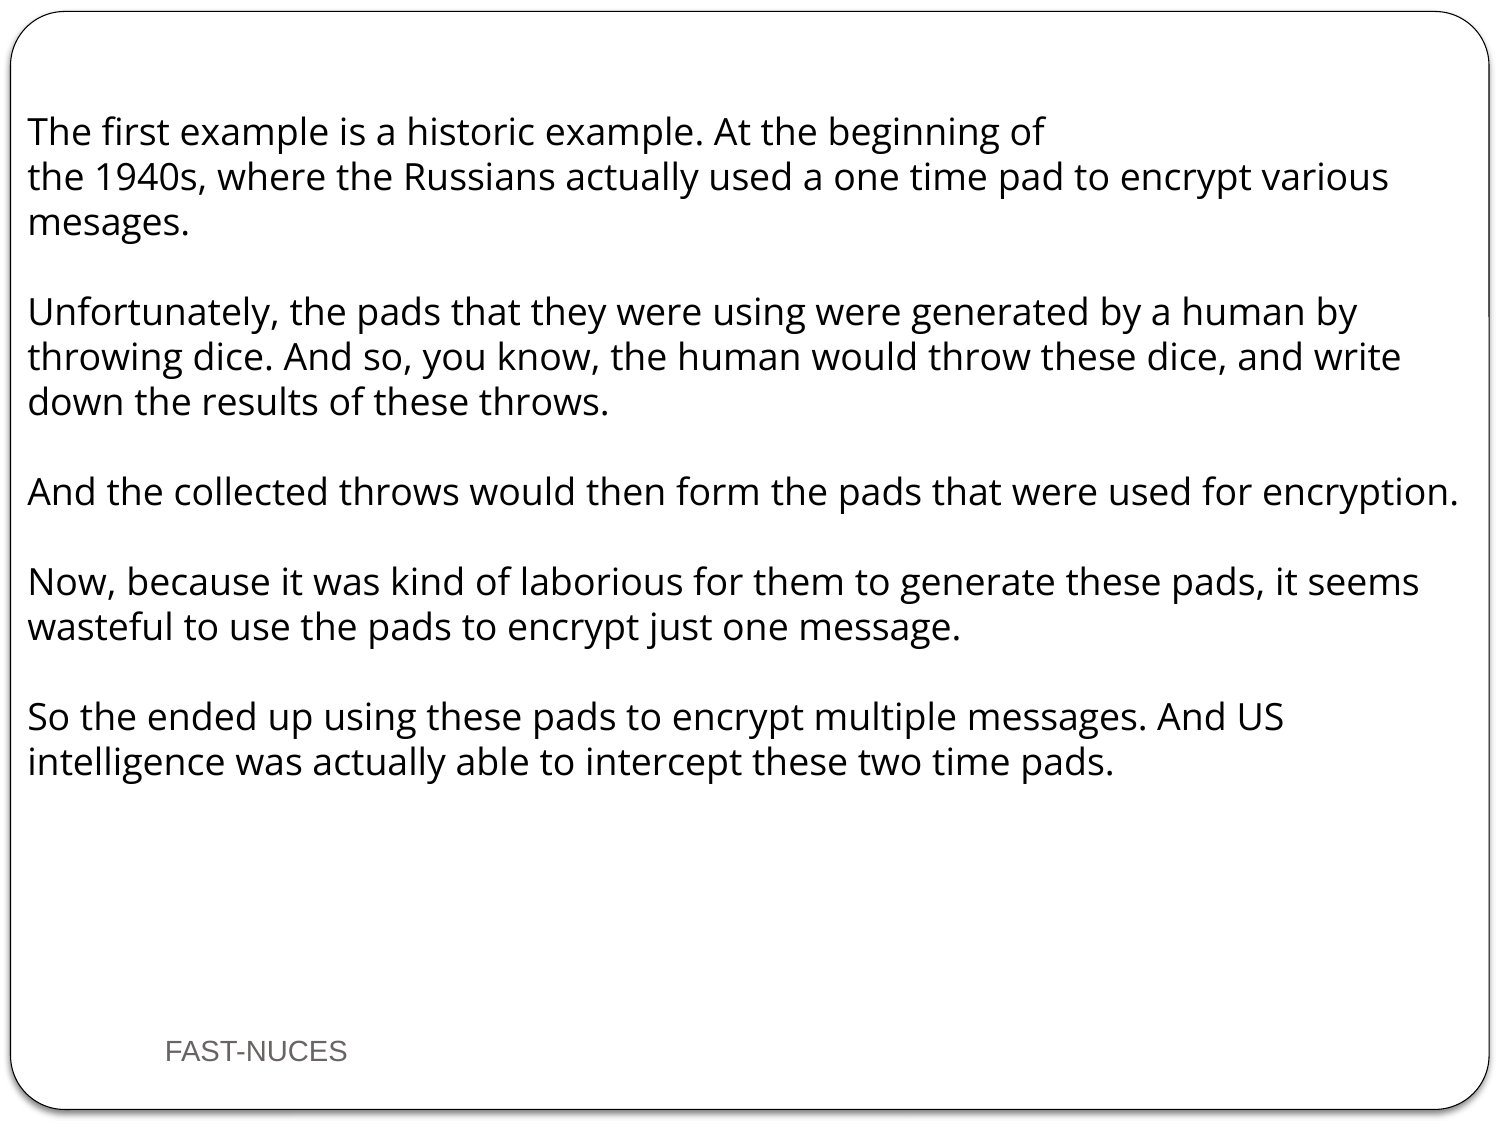

The first example is a historic example. At the beginning of
the 1940s, where the Russians actually used a one time pad to encrypt various
mesages.

Unfortunately, the pads that they were using were generated by a human by
throwing dice. And so, you know, the human would throw these dice, and write down the results of these throws.

And the collected throws would then form the pads that were used for encryption.

Now, because it was kind of laborious for them to generate these pads, it seems wasteful to use the pads to encrypt just one message.

So the ended up using these pads to encrypt multiple messages. And US intelligence was actually able to intercept these two time pads.
FAST-NUCES